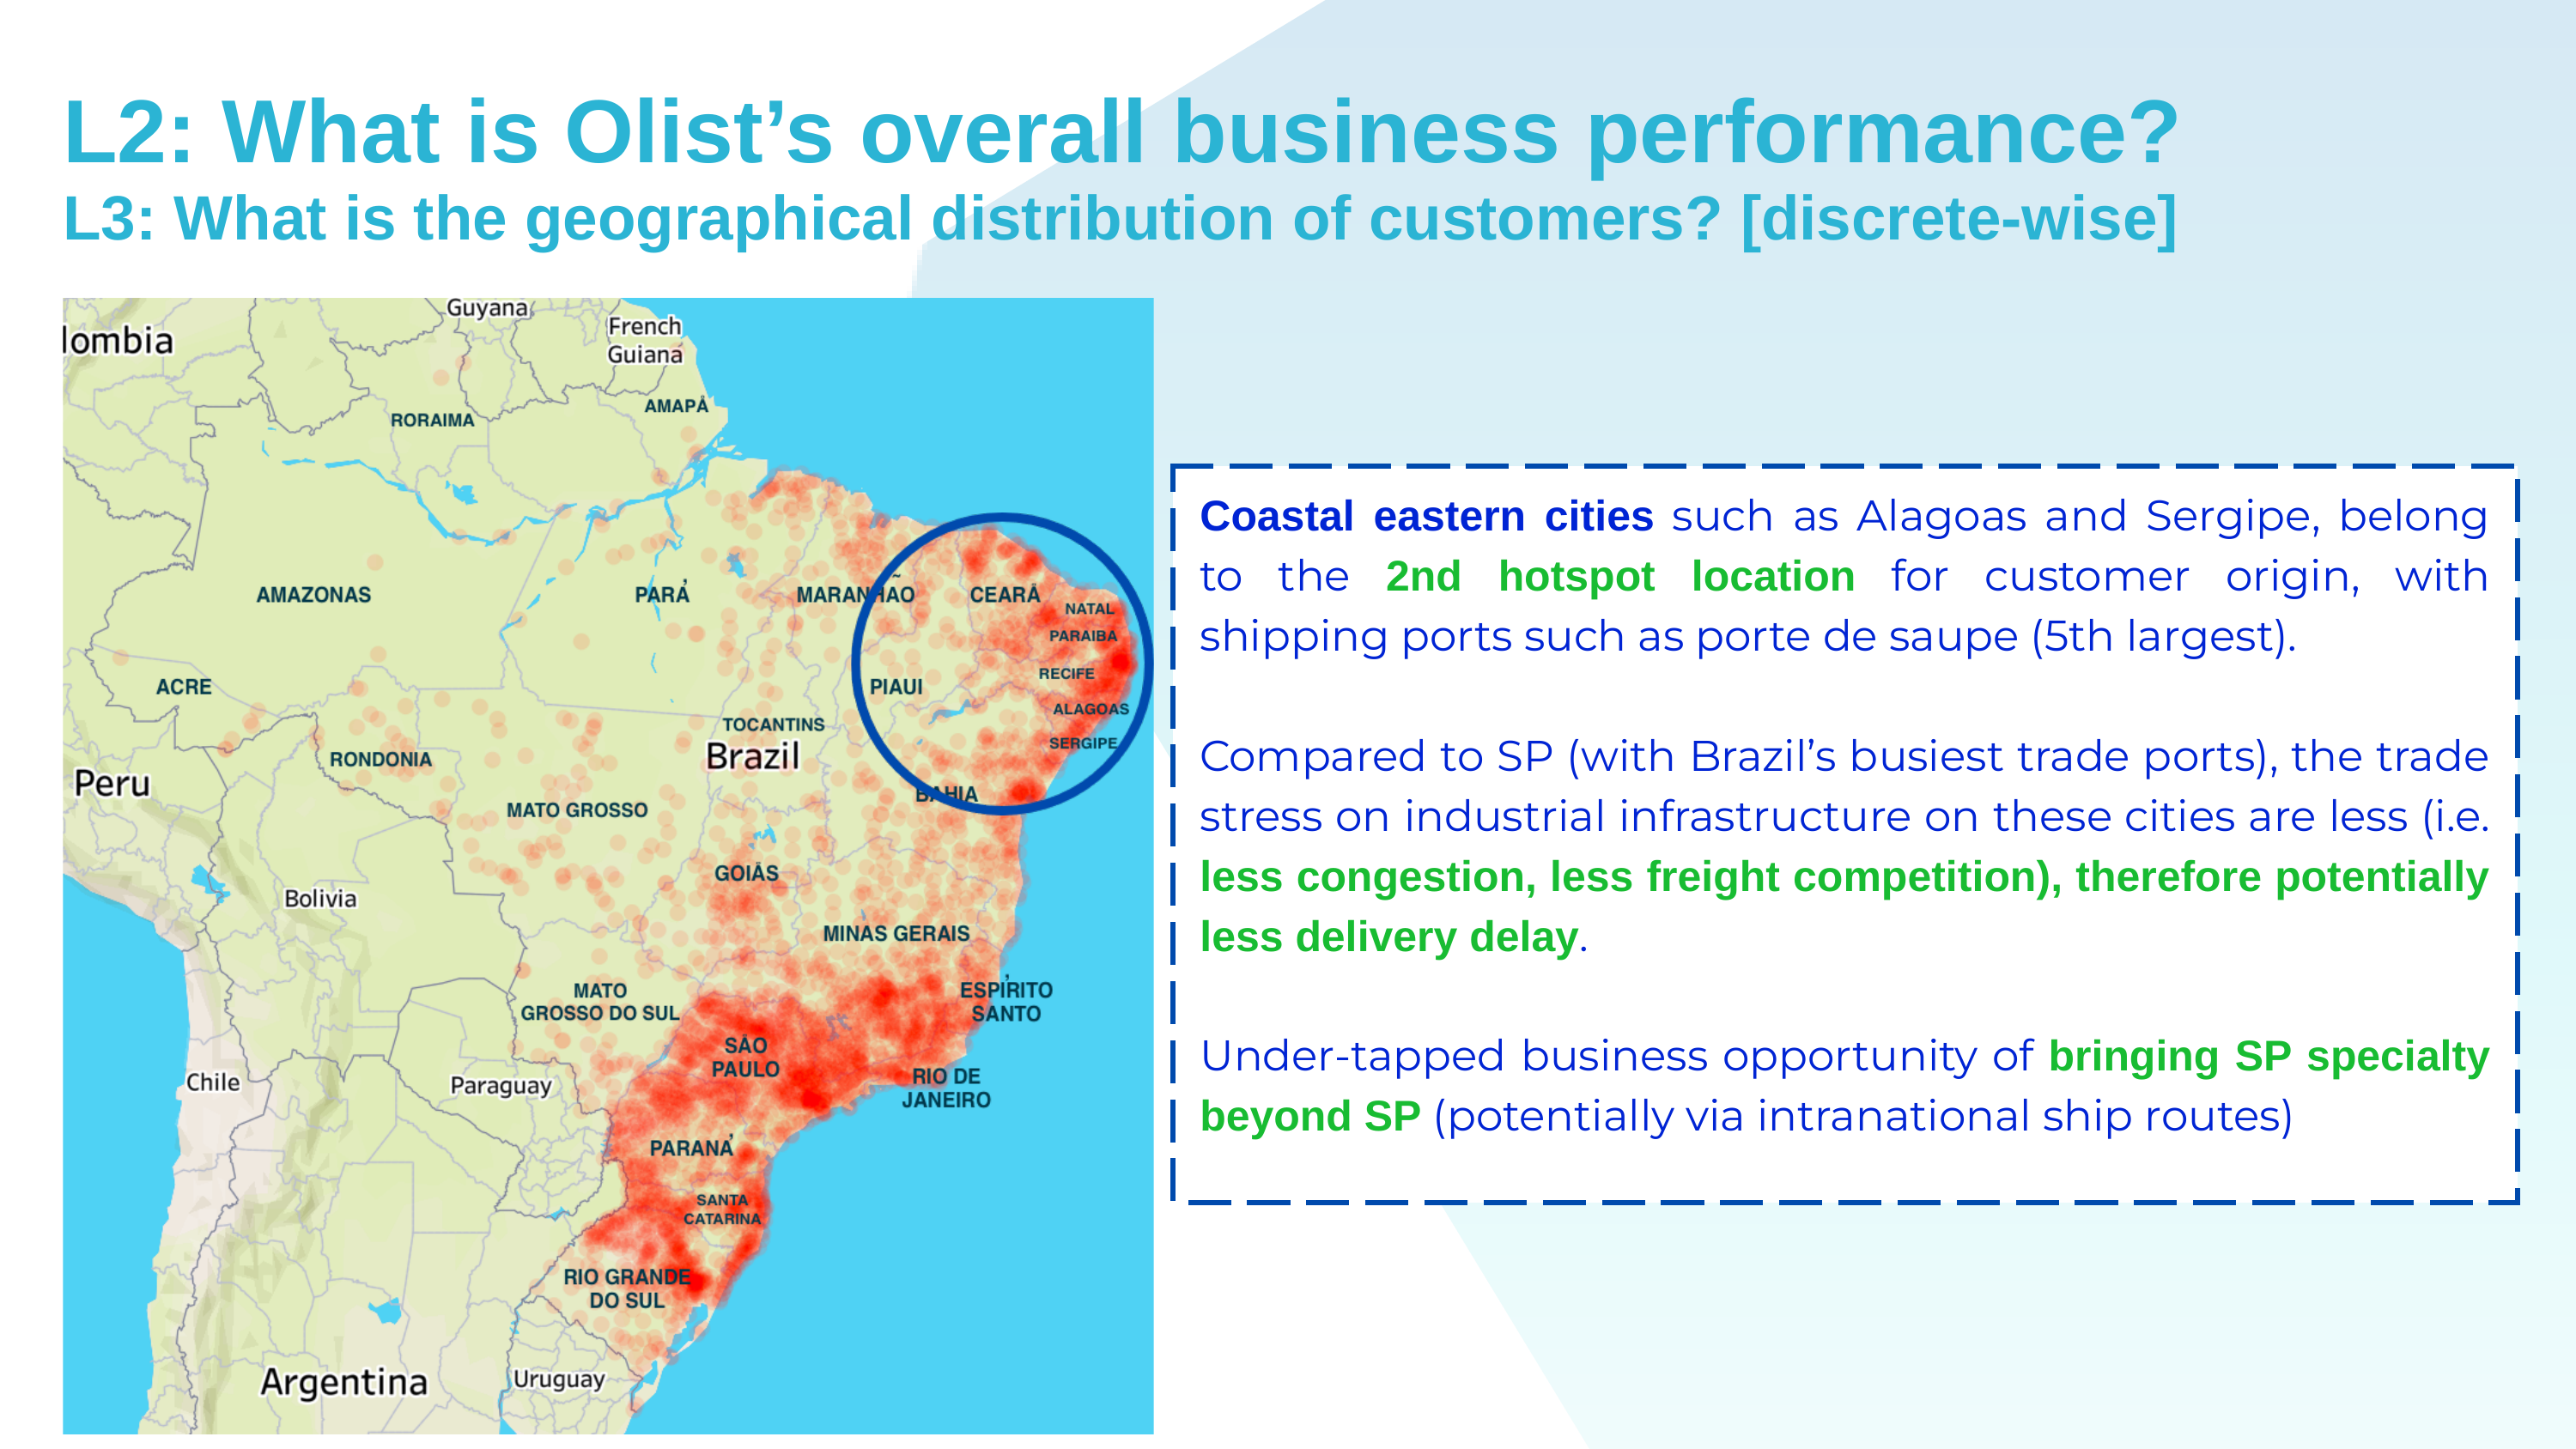

L2: What is Olist’s overall business performance?
L3: What is the geographical distribution of customers? [discrete-wise]

Coastal eastern cities such as Alagoas and Sergipe, belong to the 2nd hotspot location for customer origin, with shipping ports such as porte de saupe (5th largest).

Compared to SP (with Brazil’s busiest trade ports), the trade stress on industrial infrastructure on these cities are less (i.e. less congestion, less freight competition), therefore potentially less delivery delay.

Under-tapped business opportunity of bringing SP specialty beyond SP (potentially via intranational ship routes)